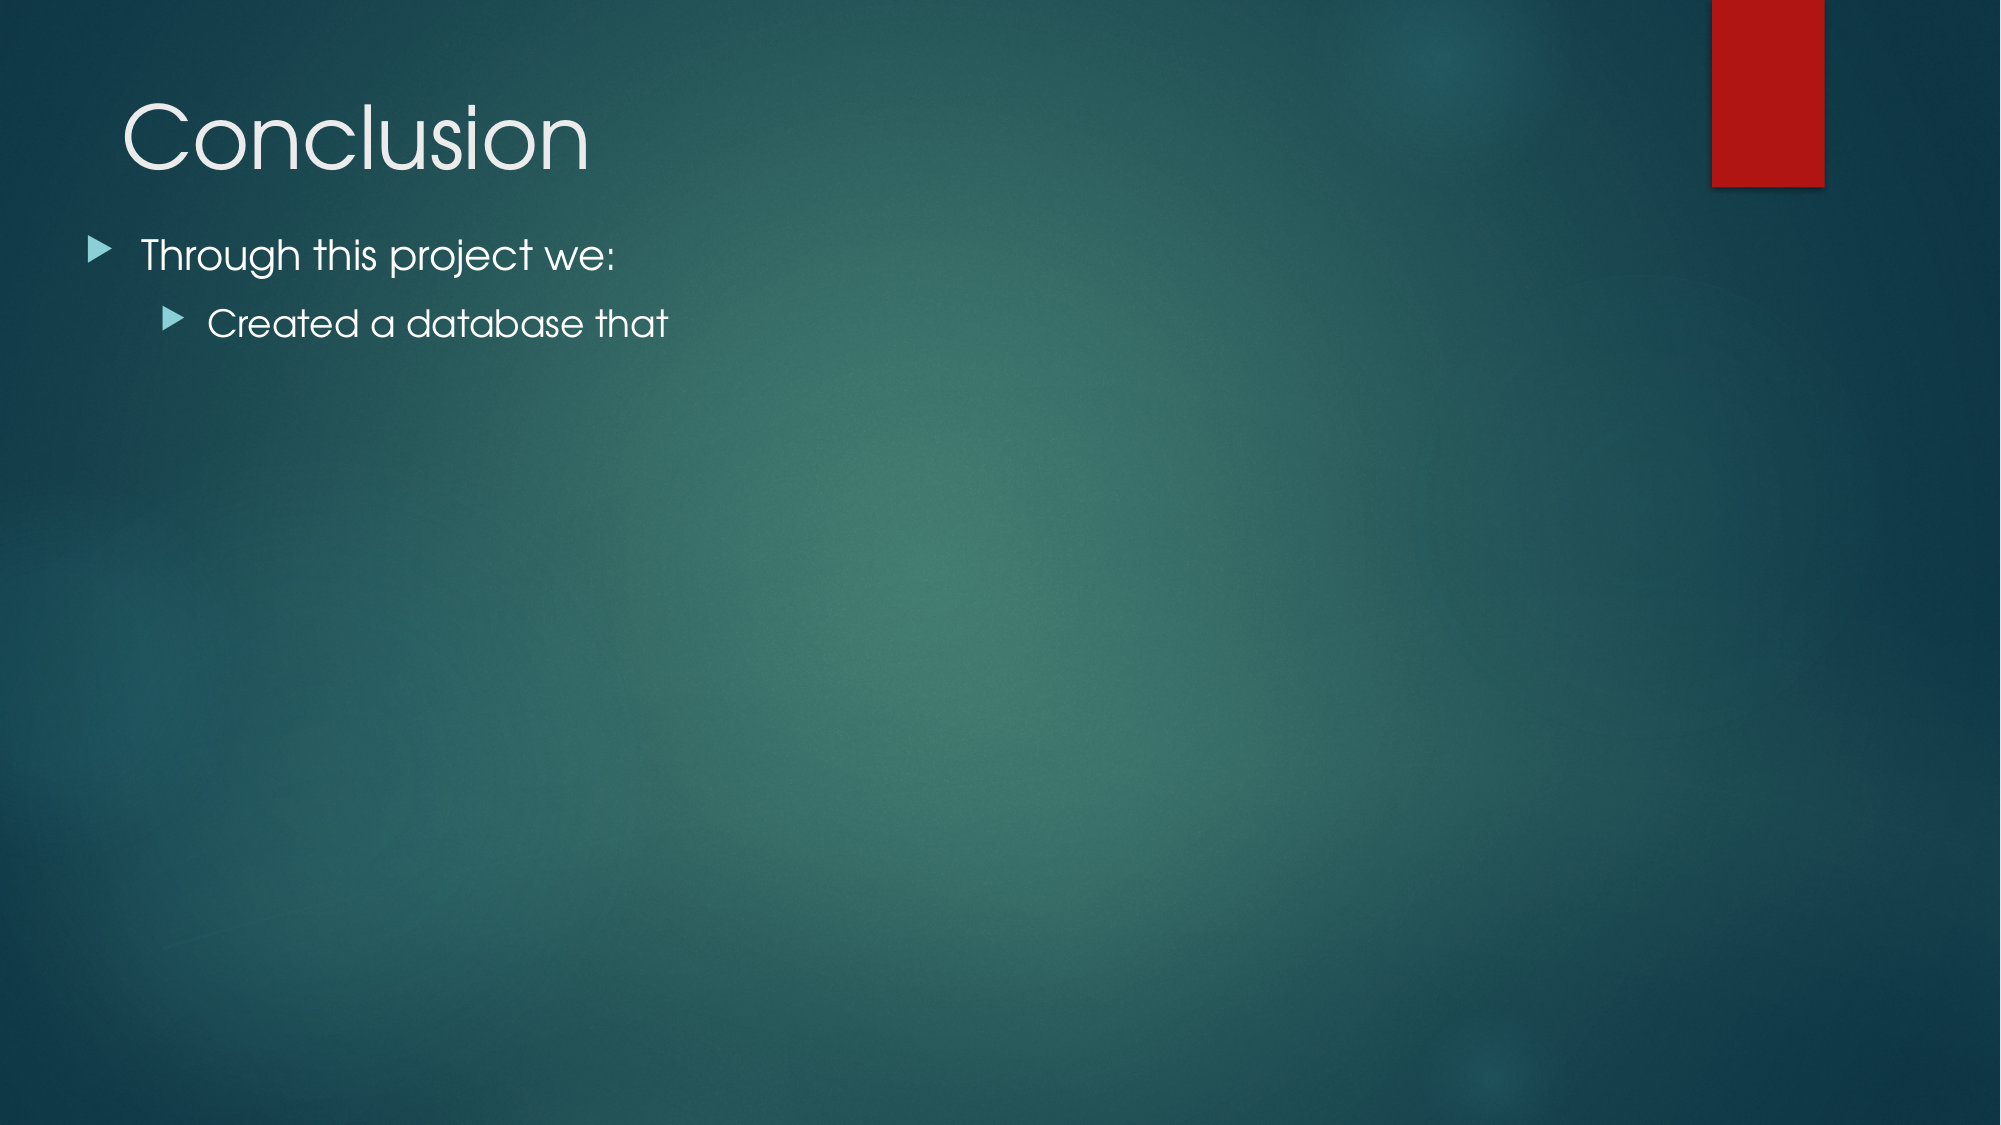

# Conclusion
Through this project we:
Created a database that